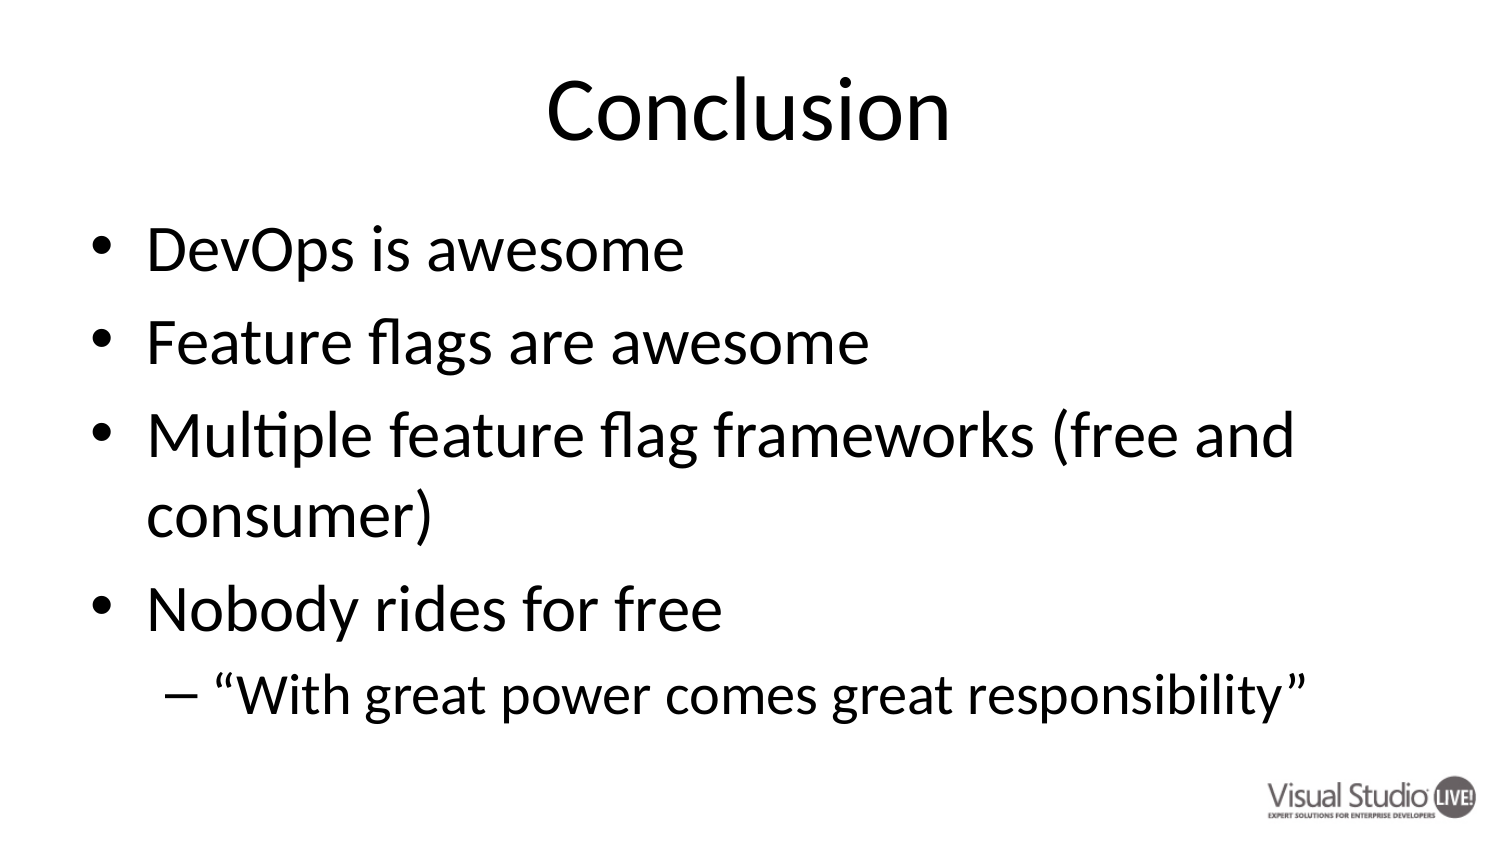

# Conclusion
DevOps is awesome
Feature flags are awesome
Multiple feature flag frameworks (free and consumer)
Nobody rides for free
“With great power comes great responsibility”